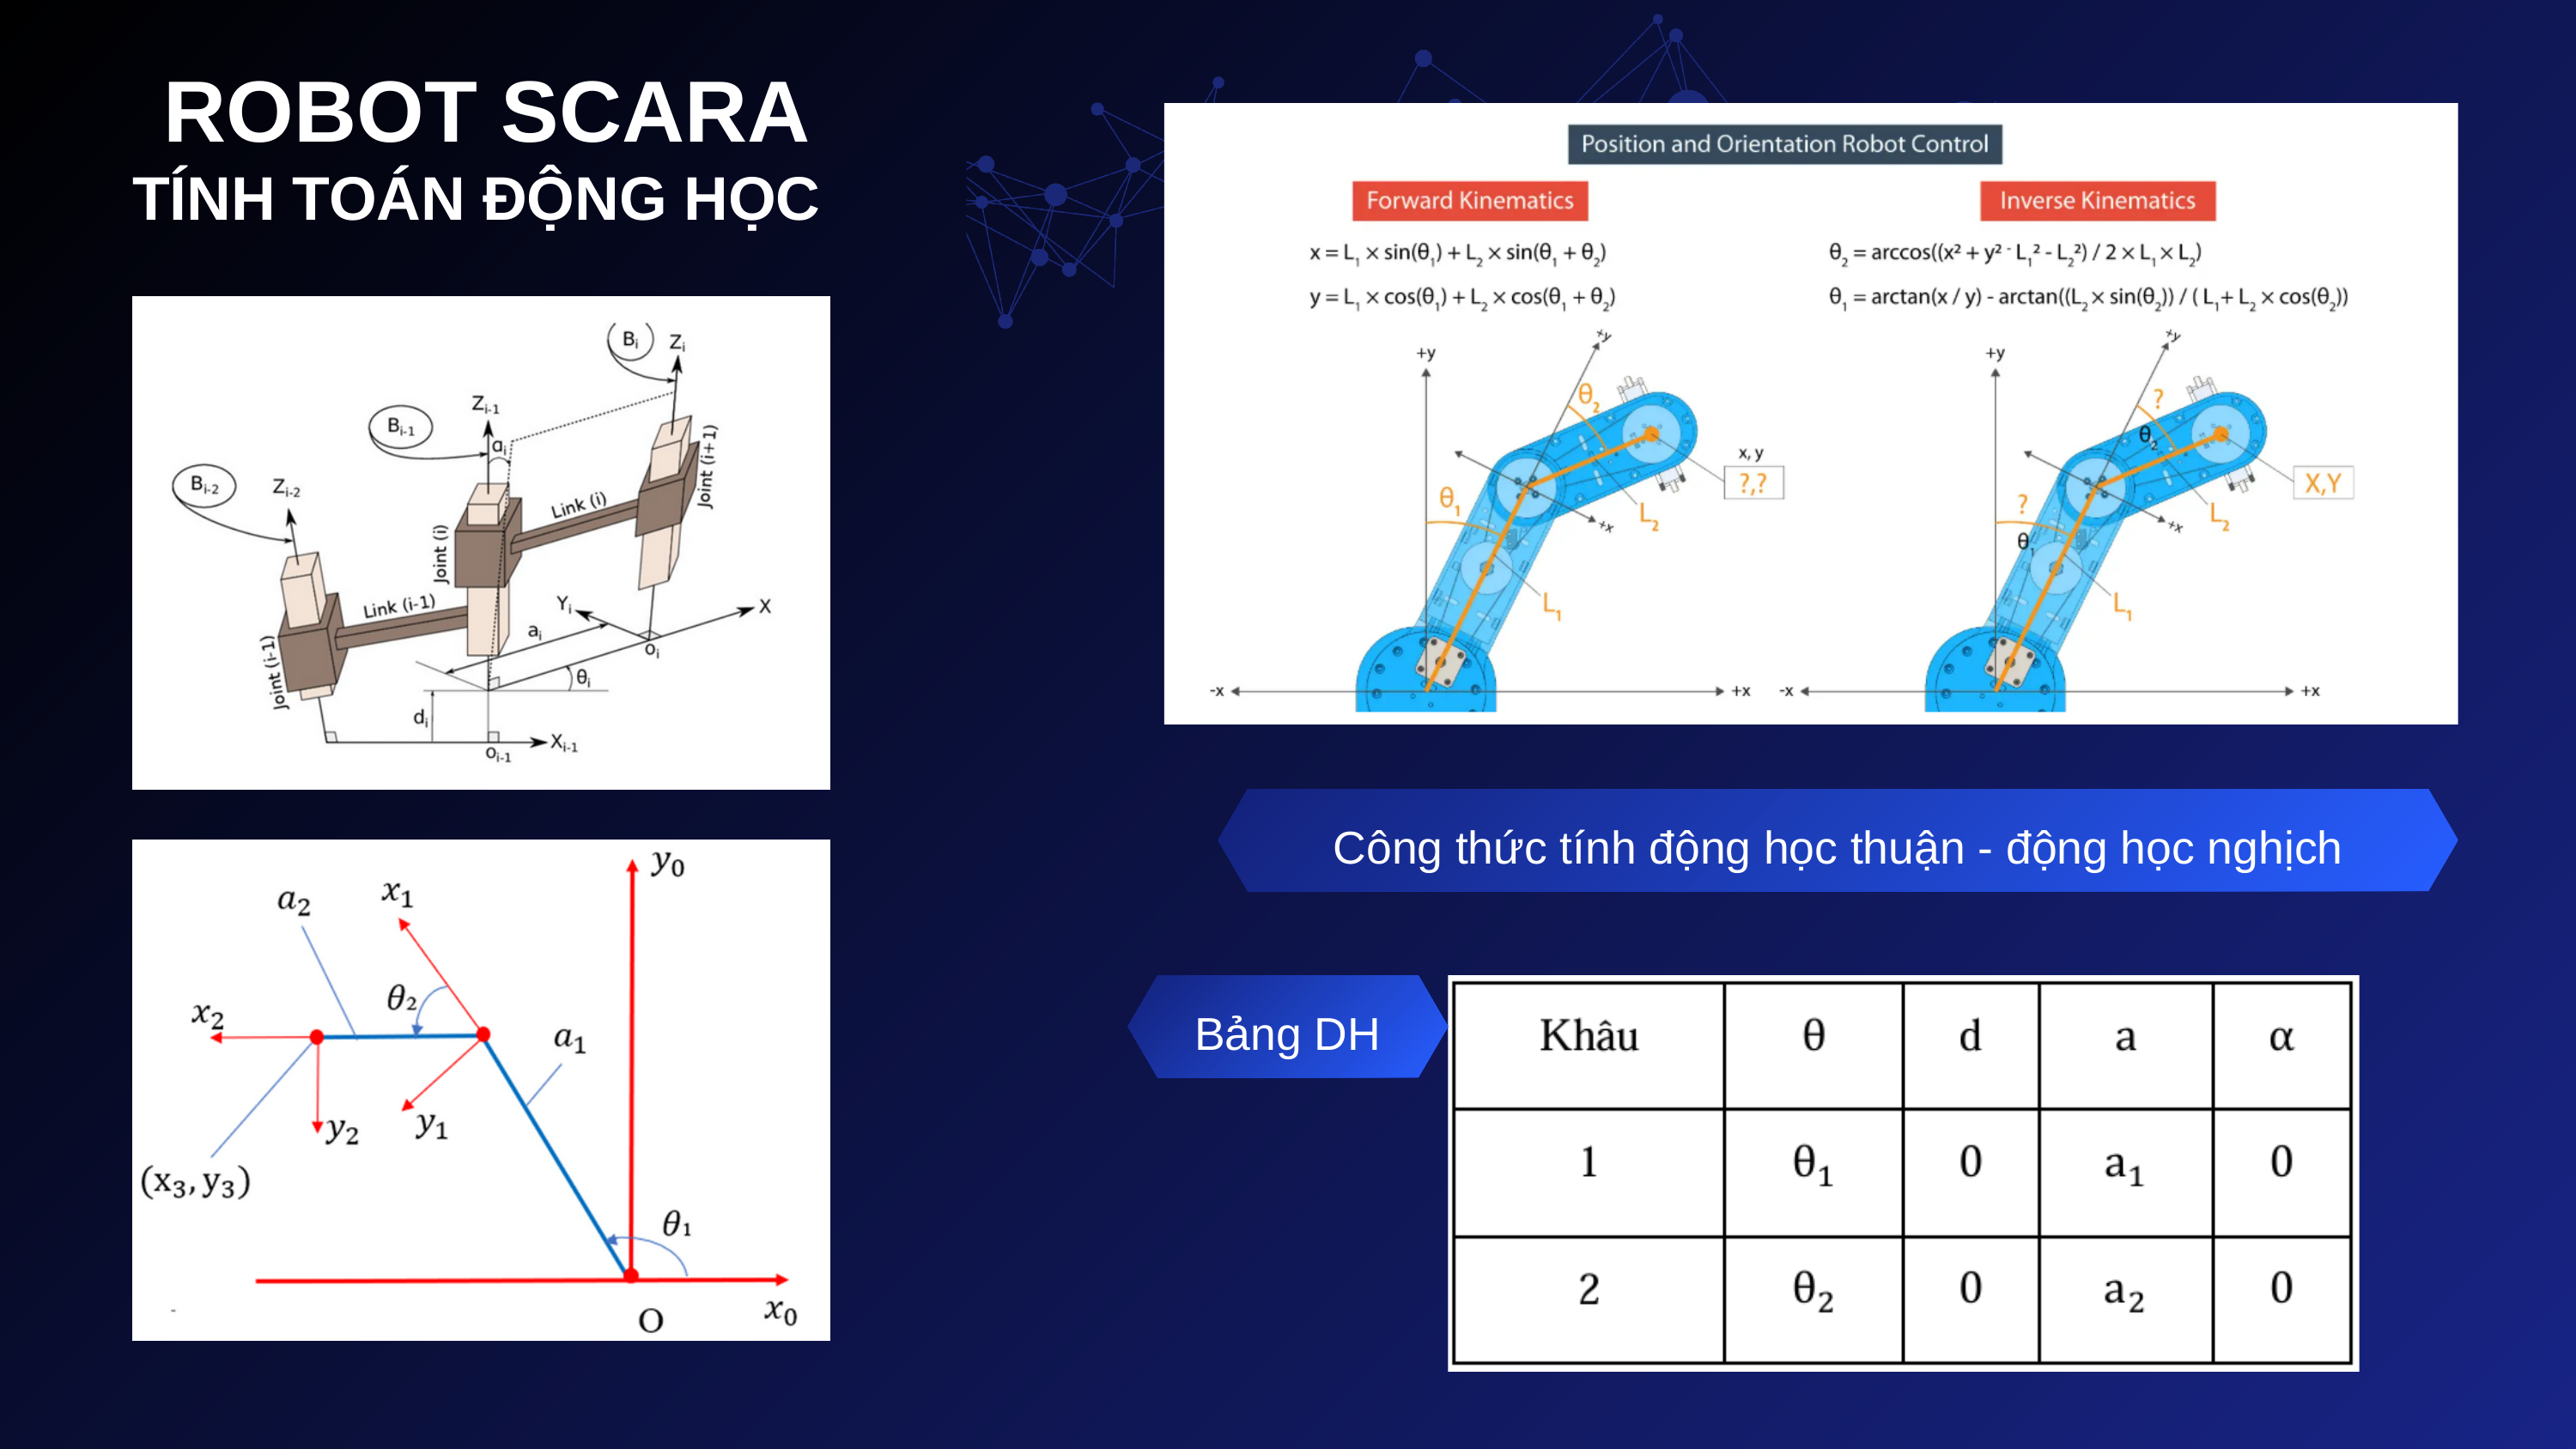

ROBOT SCARA

TÍNH TOÁN ĐỘNG HỌC

Công thức tính động học thuận - động học nghịch

Bảng DH